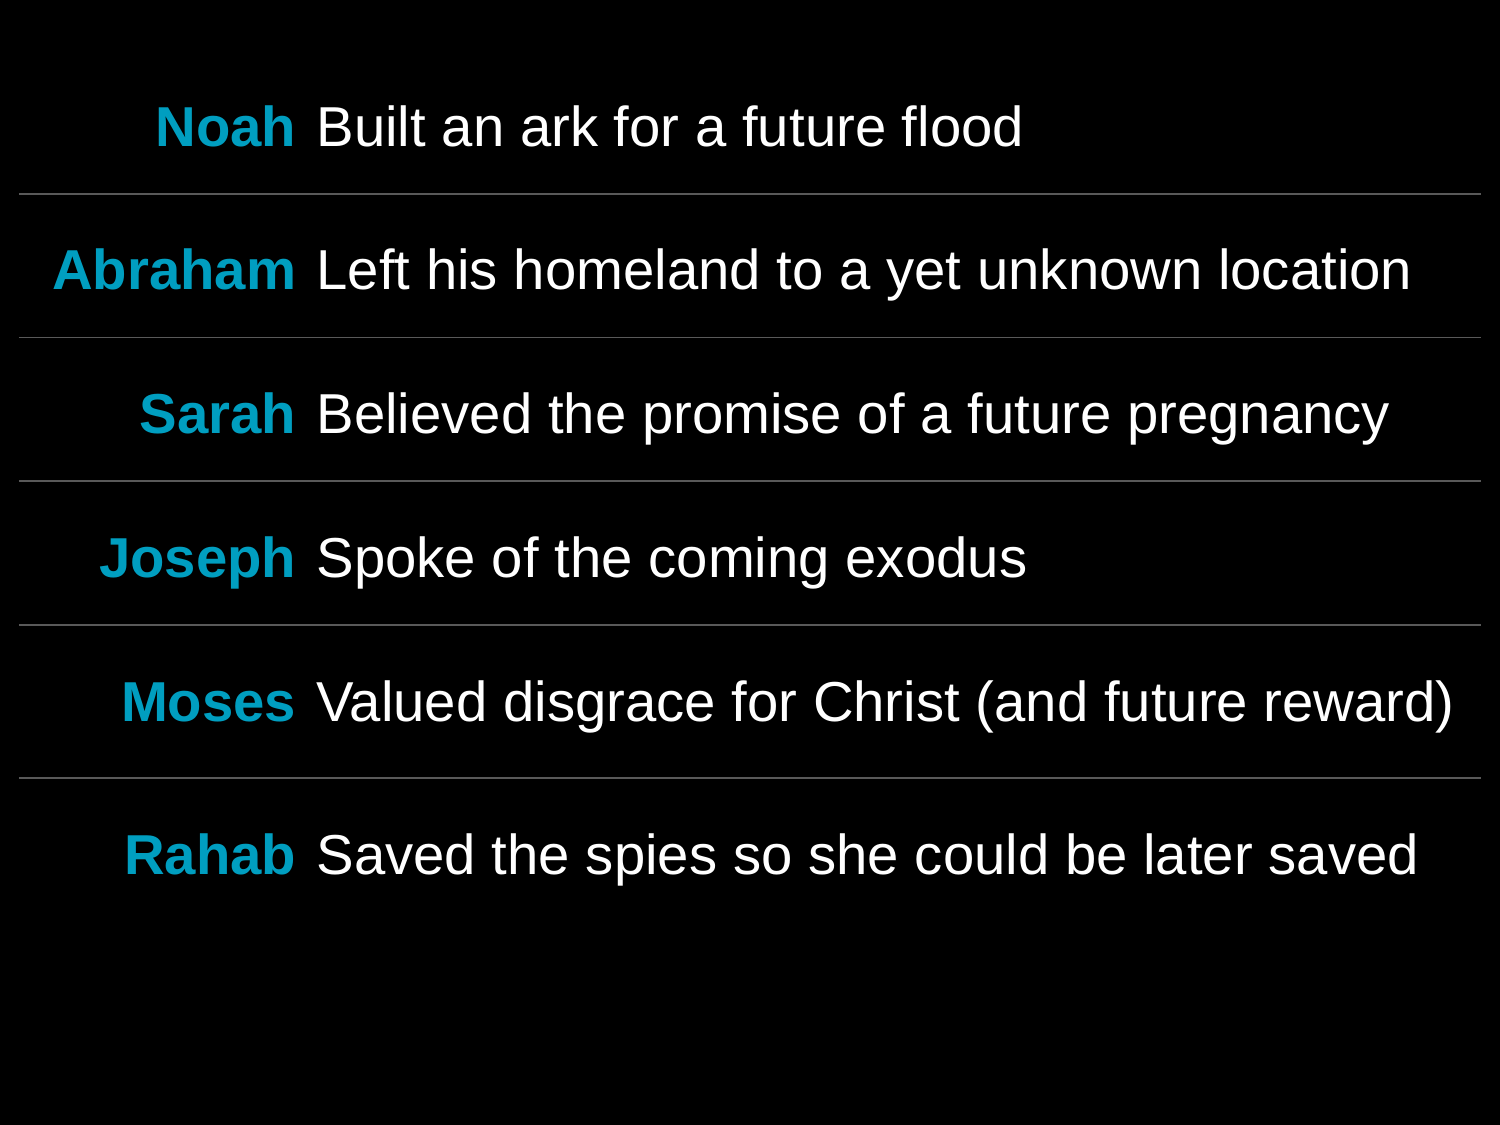

| Noah | Built an ark for a future flood |
| --- | --- |
| Abraham | Left his homeland to a yet unknown location |
| Sarah | Believed the promise of a future pregnancy |
| Joseph | Spoke of the coming exodus |
| Moses | Valued disgrace for Christ (and future reward) |
| Rahab | Saved the spies so she could be later saved |